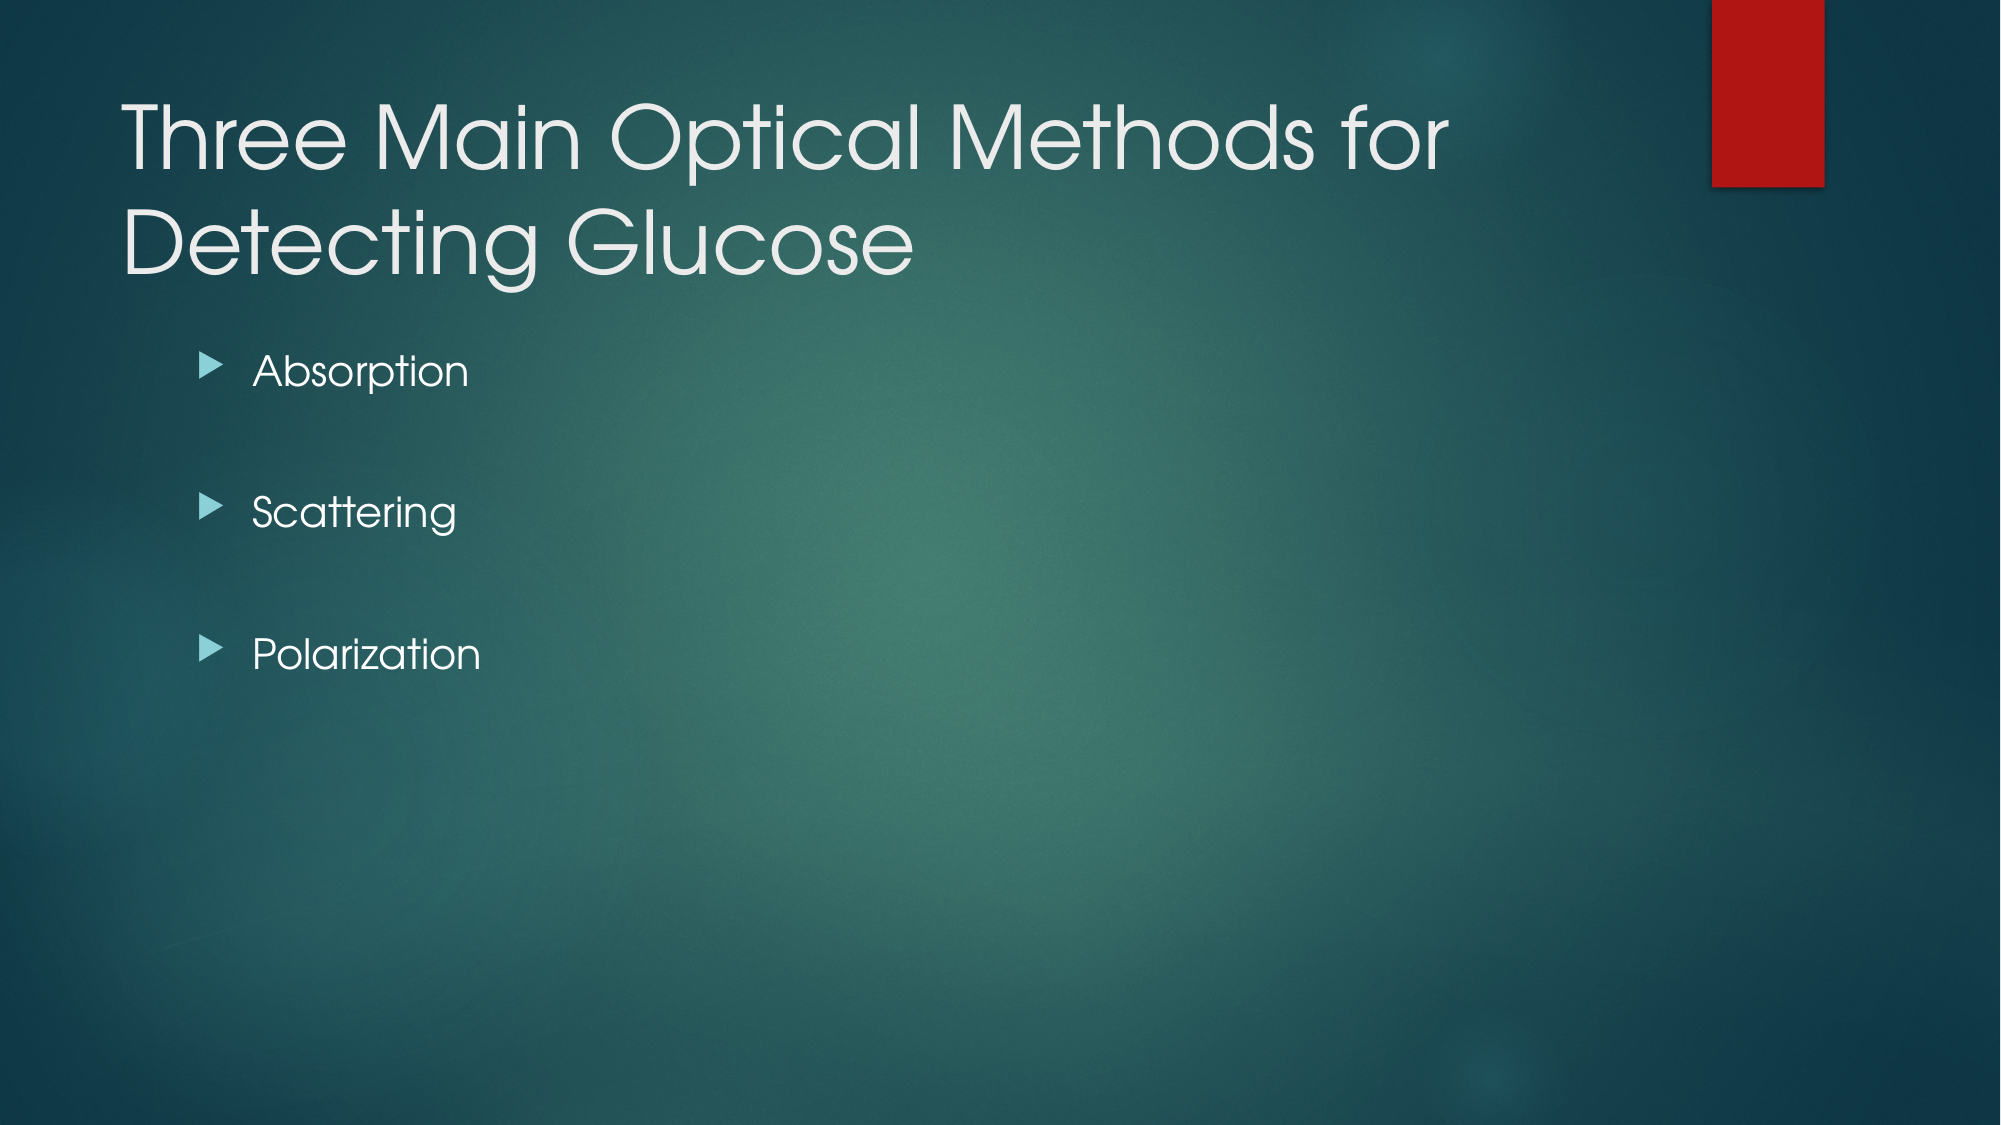

# Three Main Optical Methods for Detecting Glucose
Absorption

Scattering

Polarization